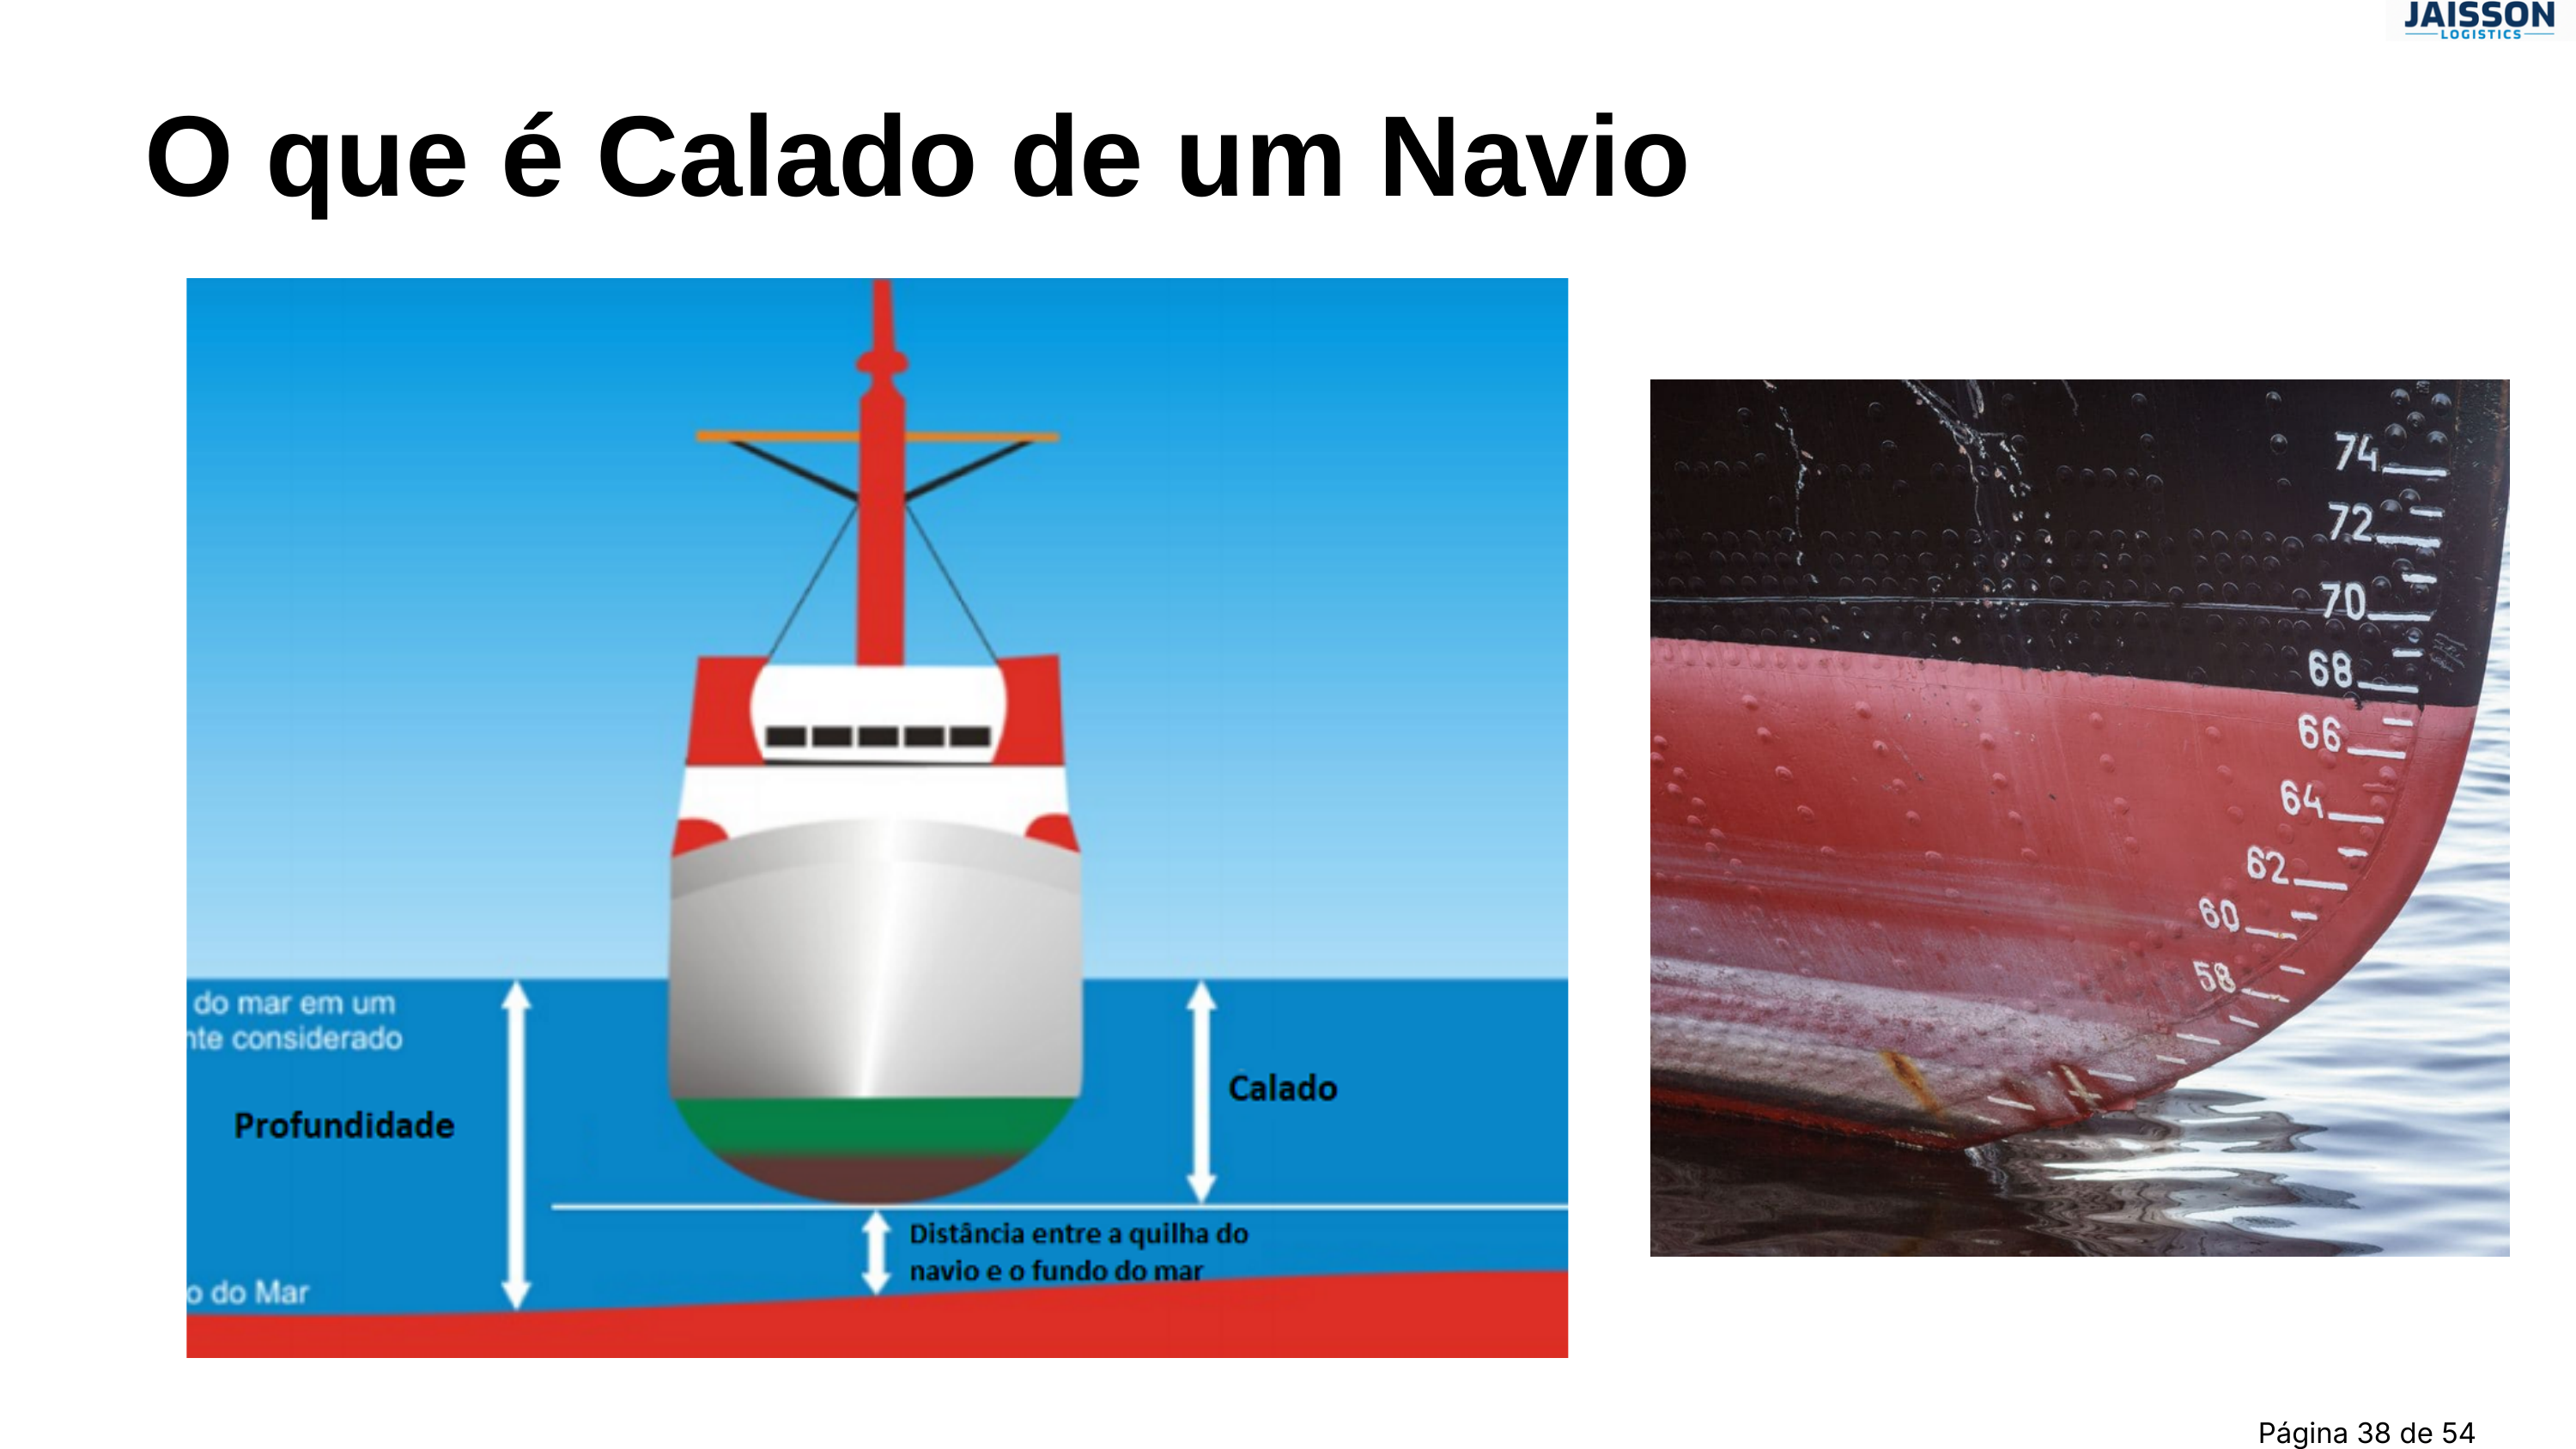

O que é Calado de um Navio

Página 38 de 54